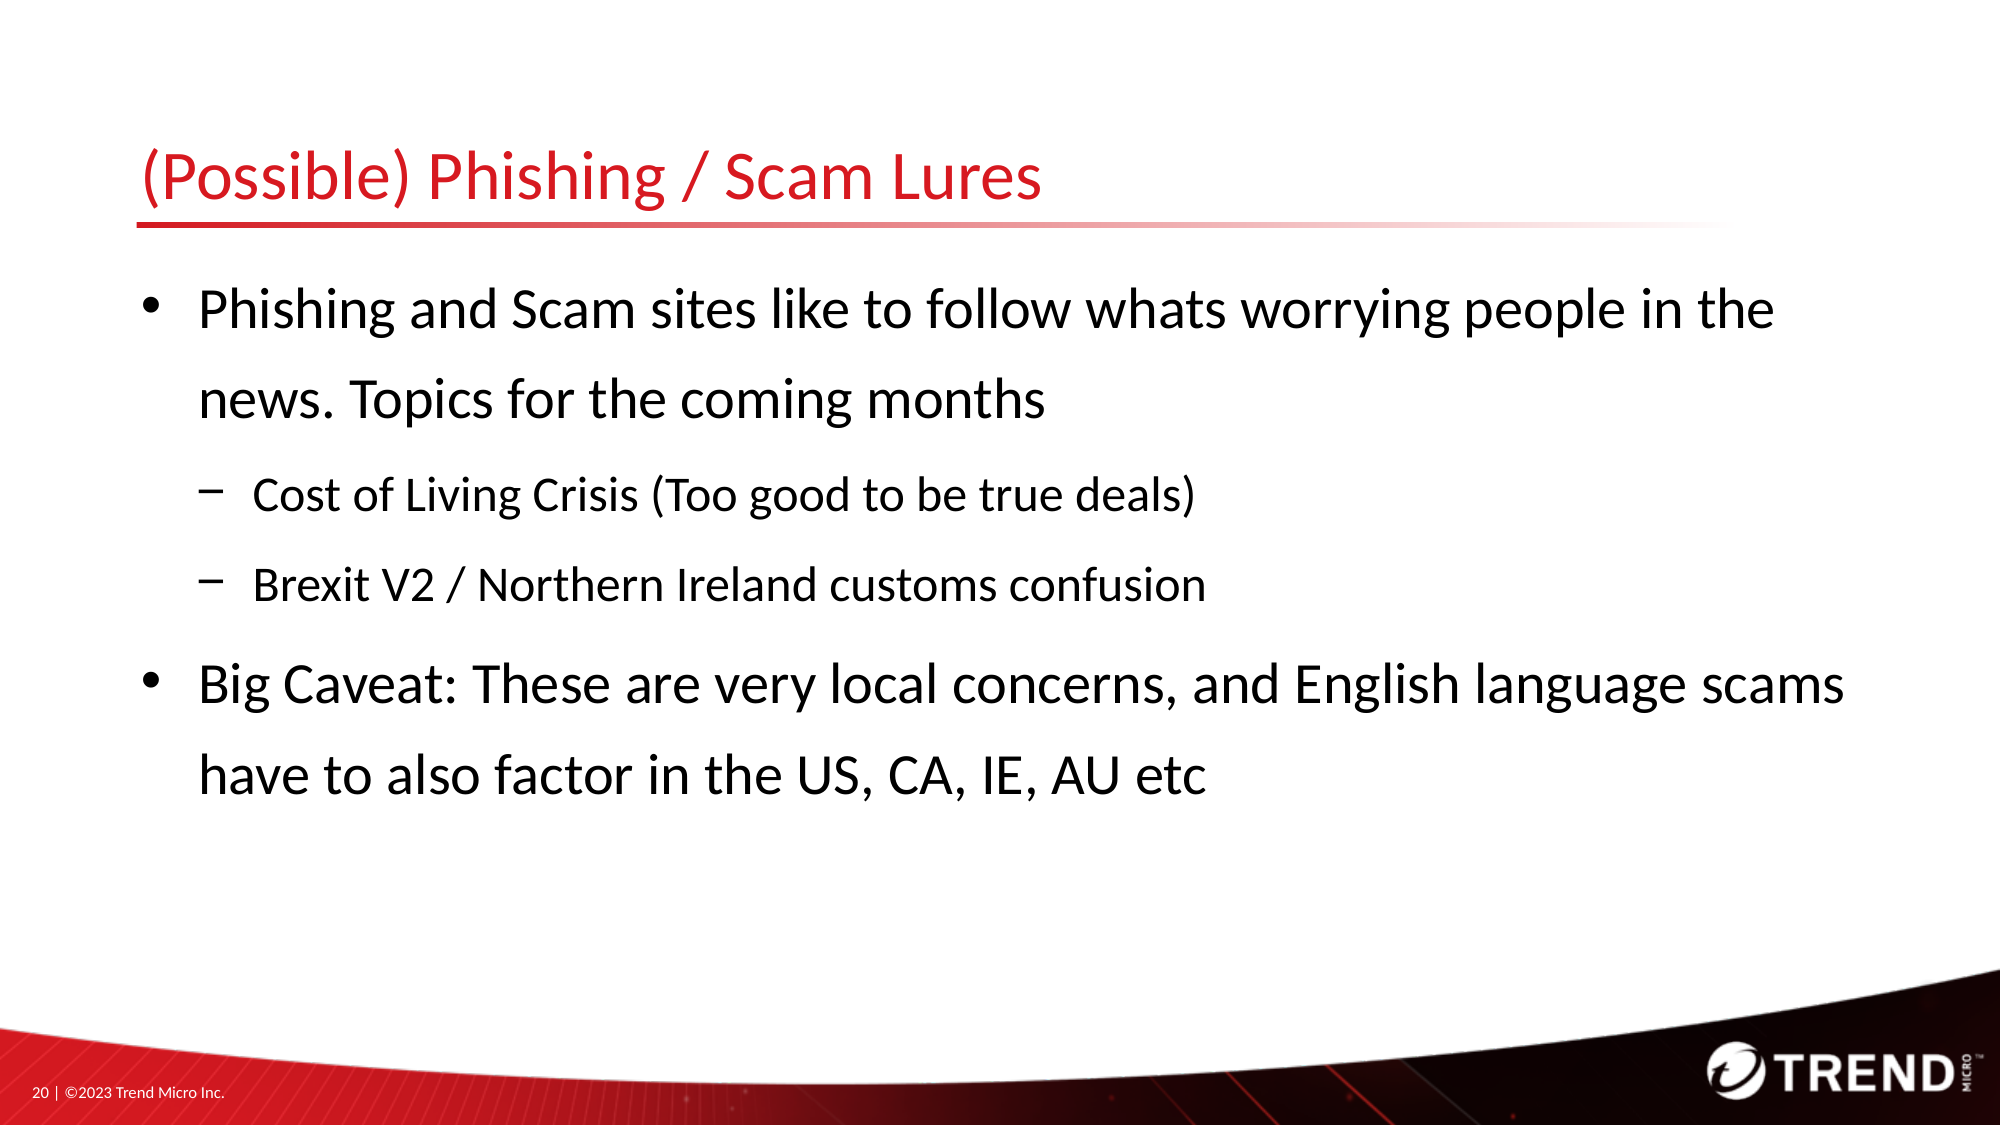

(Possible) Phishing / Scam Lures
Phishing and Scam sites like to follow whats worrying people in the news. Topics for the coming months
Cost of Living Crisis (Too good to be true deals)
Brexit V2 / Northern Ireland customs confusion
Big Caveat: These are very local concerns, and English language scams have to also factor in the US, CA, IE, AU etc